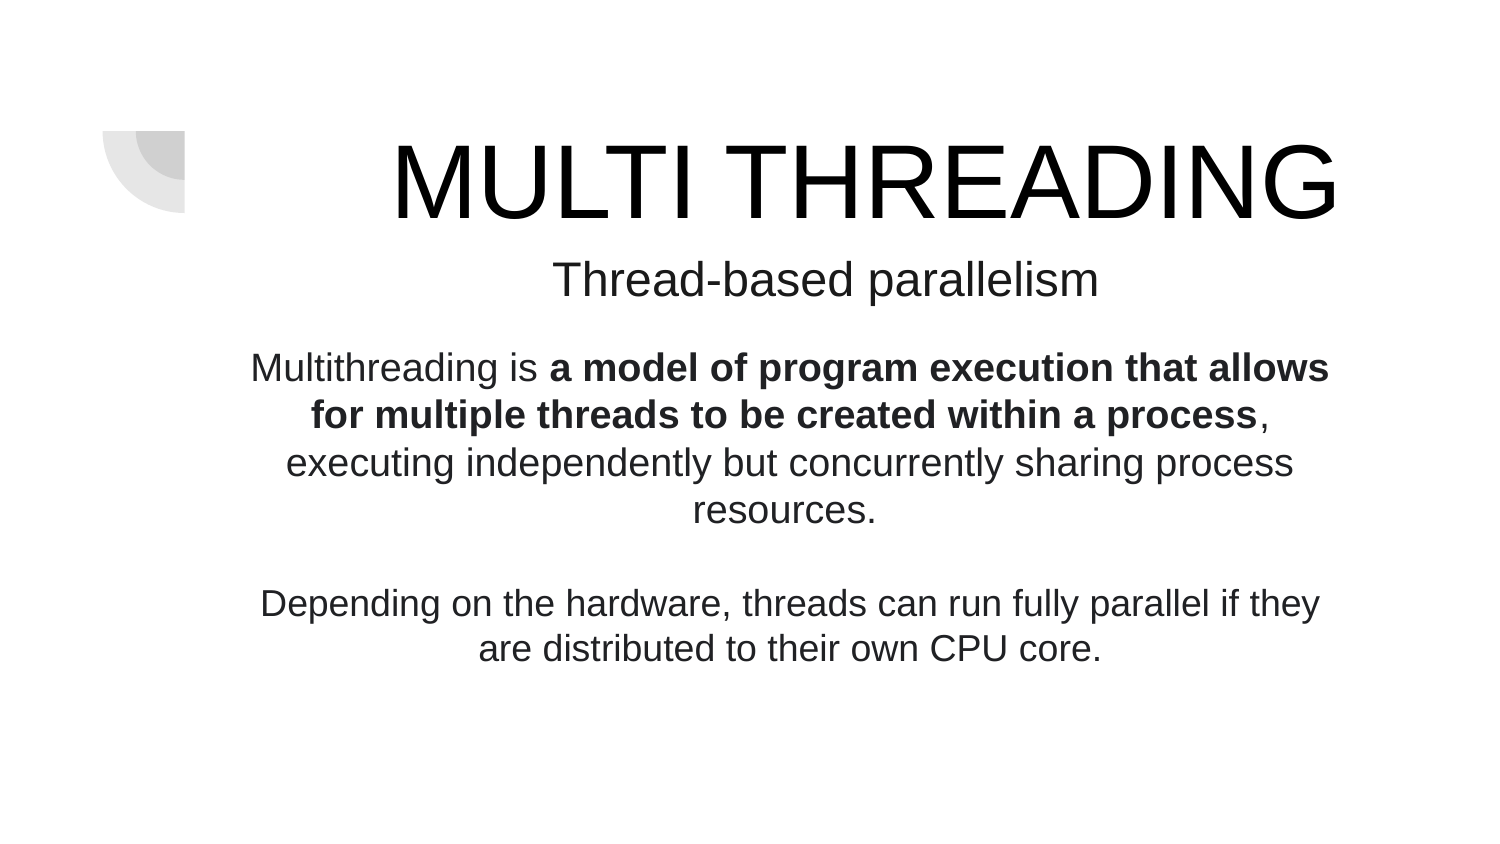

# MULTI THREADING
Thread-based parallelism

Multithreading is a model of program execution that allows for multiple threads to be created within a process, executing independently but concurrently sharing process resources.

Depending on the hardware, threads can run fully parallel if they are distributed to their own CPU core.